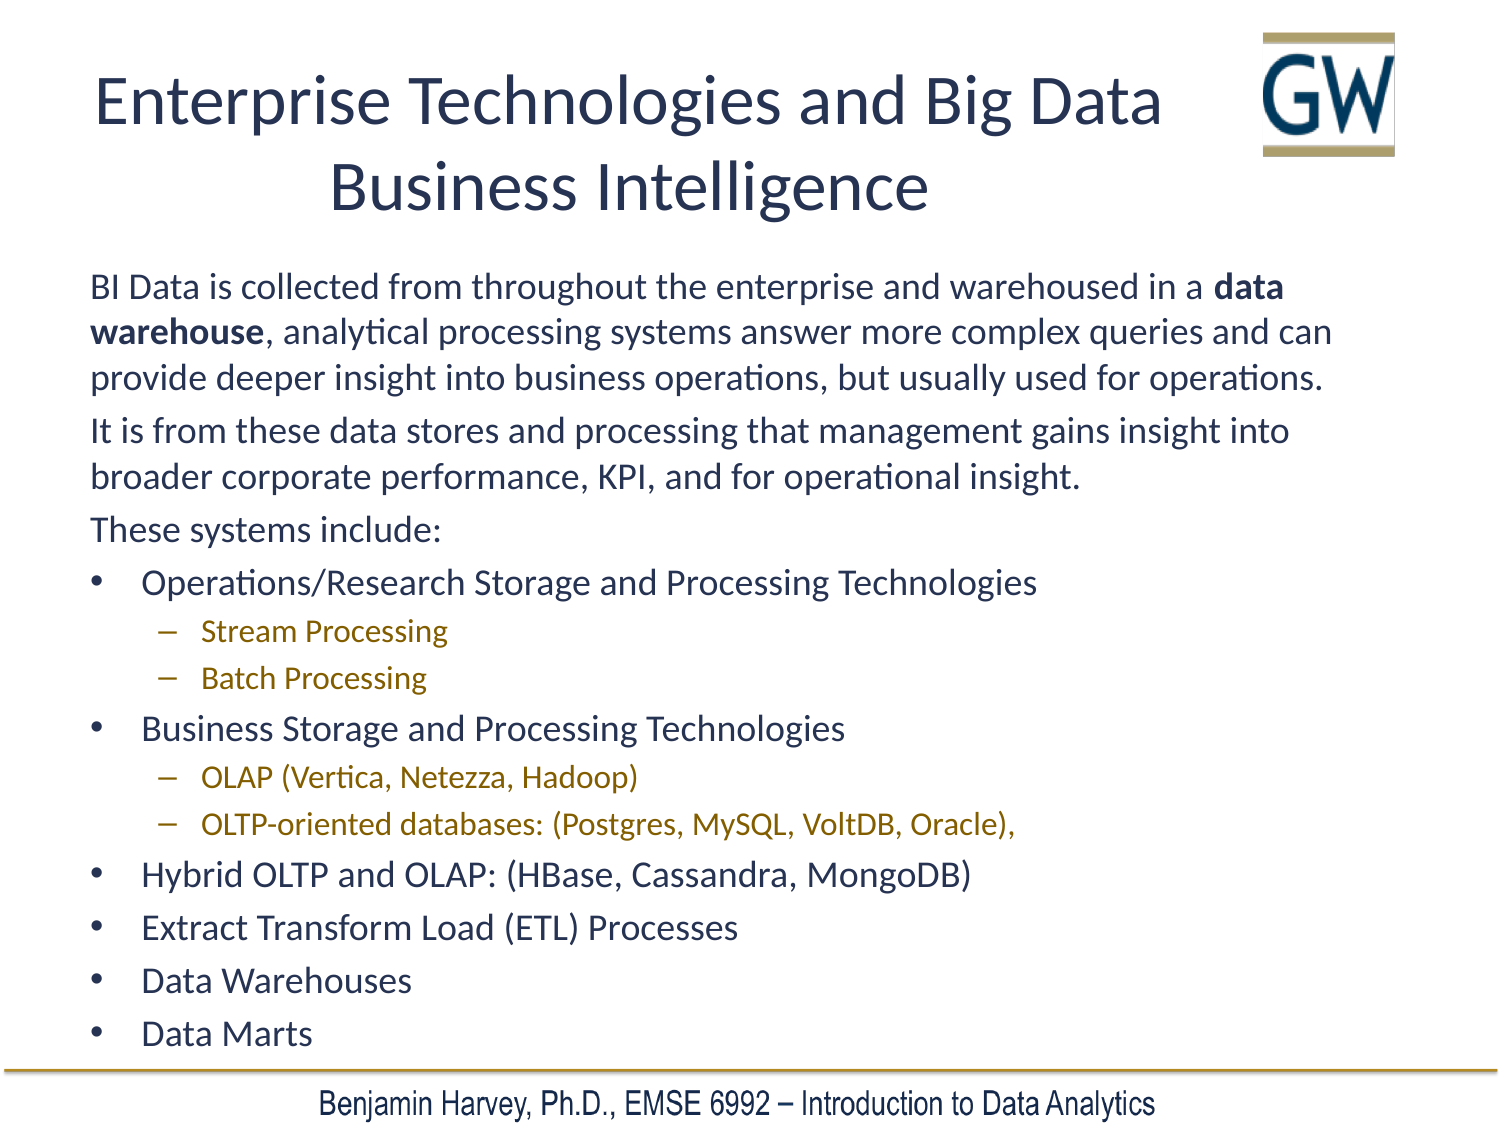

# Enterprise Technologies and Big Data Business Intelligence
BI Data is collected from throughout the enterprise and warehoused in a data warehouse, analytical processing systems answer more complex queries and can provide deeper insight into business operations, but usually used for operations.
It is from these data stores and processing that management gains insight into broader corporate performance, KPI, and for operational insight.
These systems include:
Operations/Research Storage and Processing Technologies
Stream Processing
Batch Processing
Business Storage and Processing Technologies
OLAP (Vertica, Netezza, Hadoop)
OLTP-oriented databases: (Postgres, MySQL, VoltDB, Oracle),
Hybrid OLTP and OLAP: (HBase, Cassandra, MongoDB)
Extract Transform Load (ETL) Processes
Data Warehouses
Data Marts